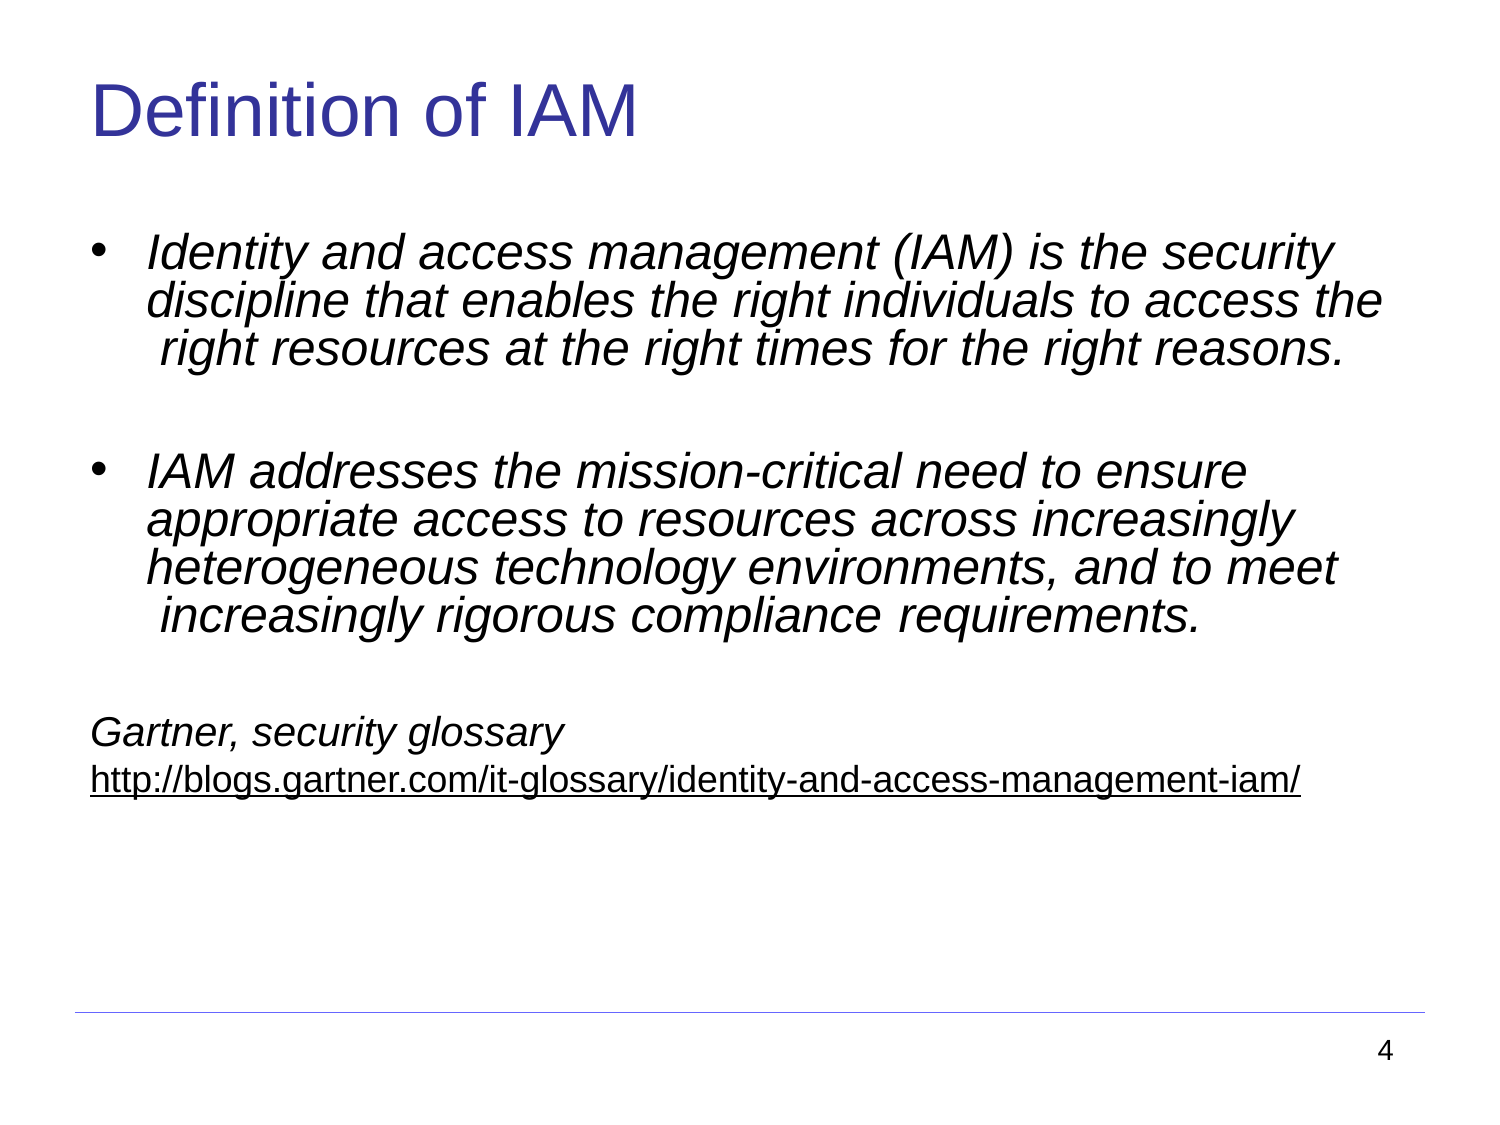

# Definition of IAM
Identity and access management (IAM) is the security  discipline that enables the right individuals to access the  right resources at the right times for the right reasons.

IAM addresses the mission-critical need to ensure  appropriate access to resources across increasingly  heterogeneous technology environments, and to meet  increasingly rigorous compliance requirements.

Gartner, security glossary
http://blogs.gartner.com/it-glossary/identity-and-access-management-iam/
4